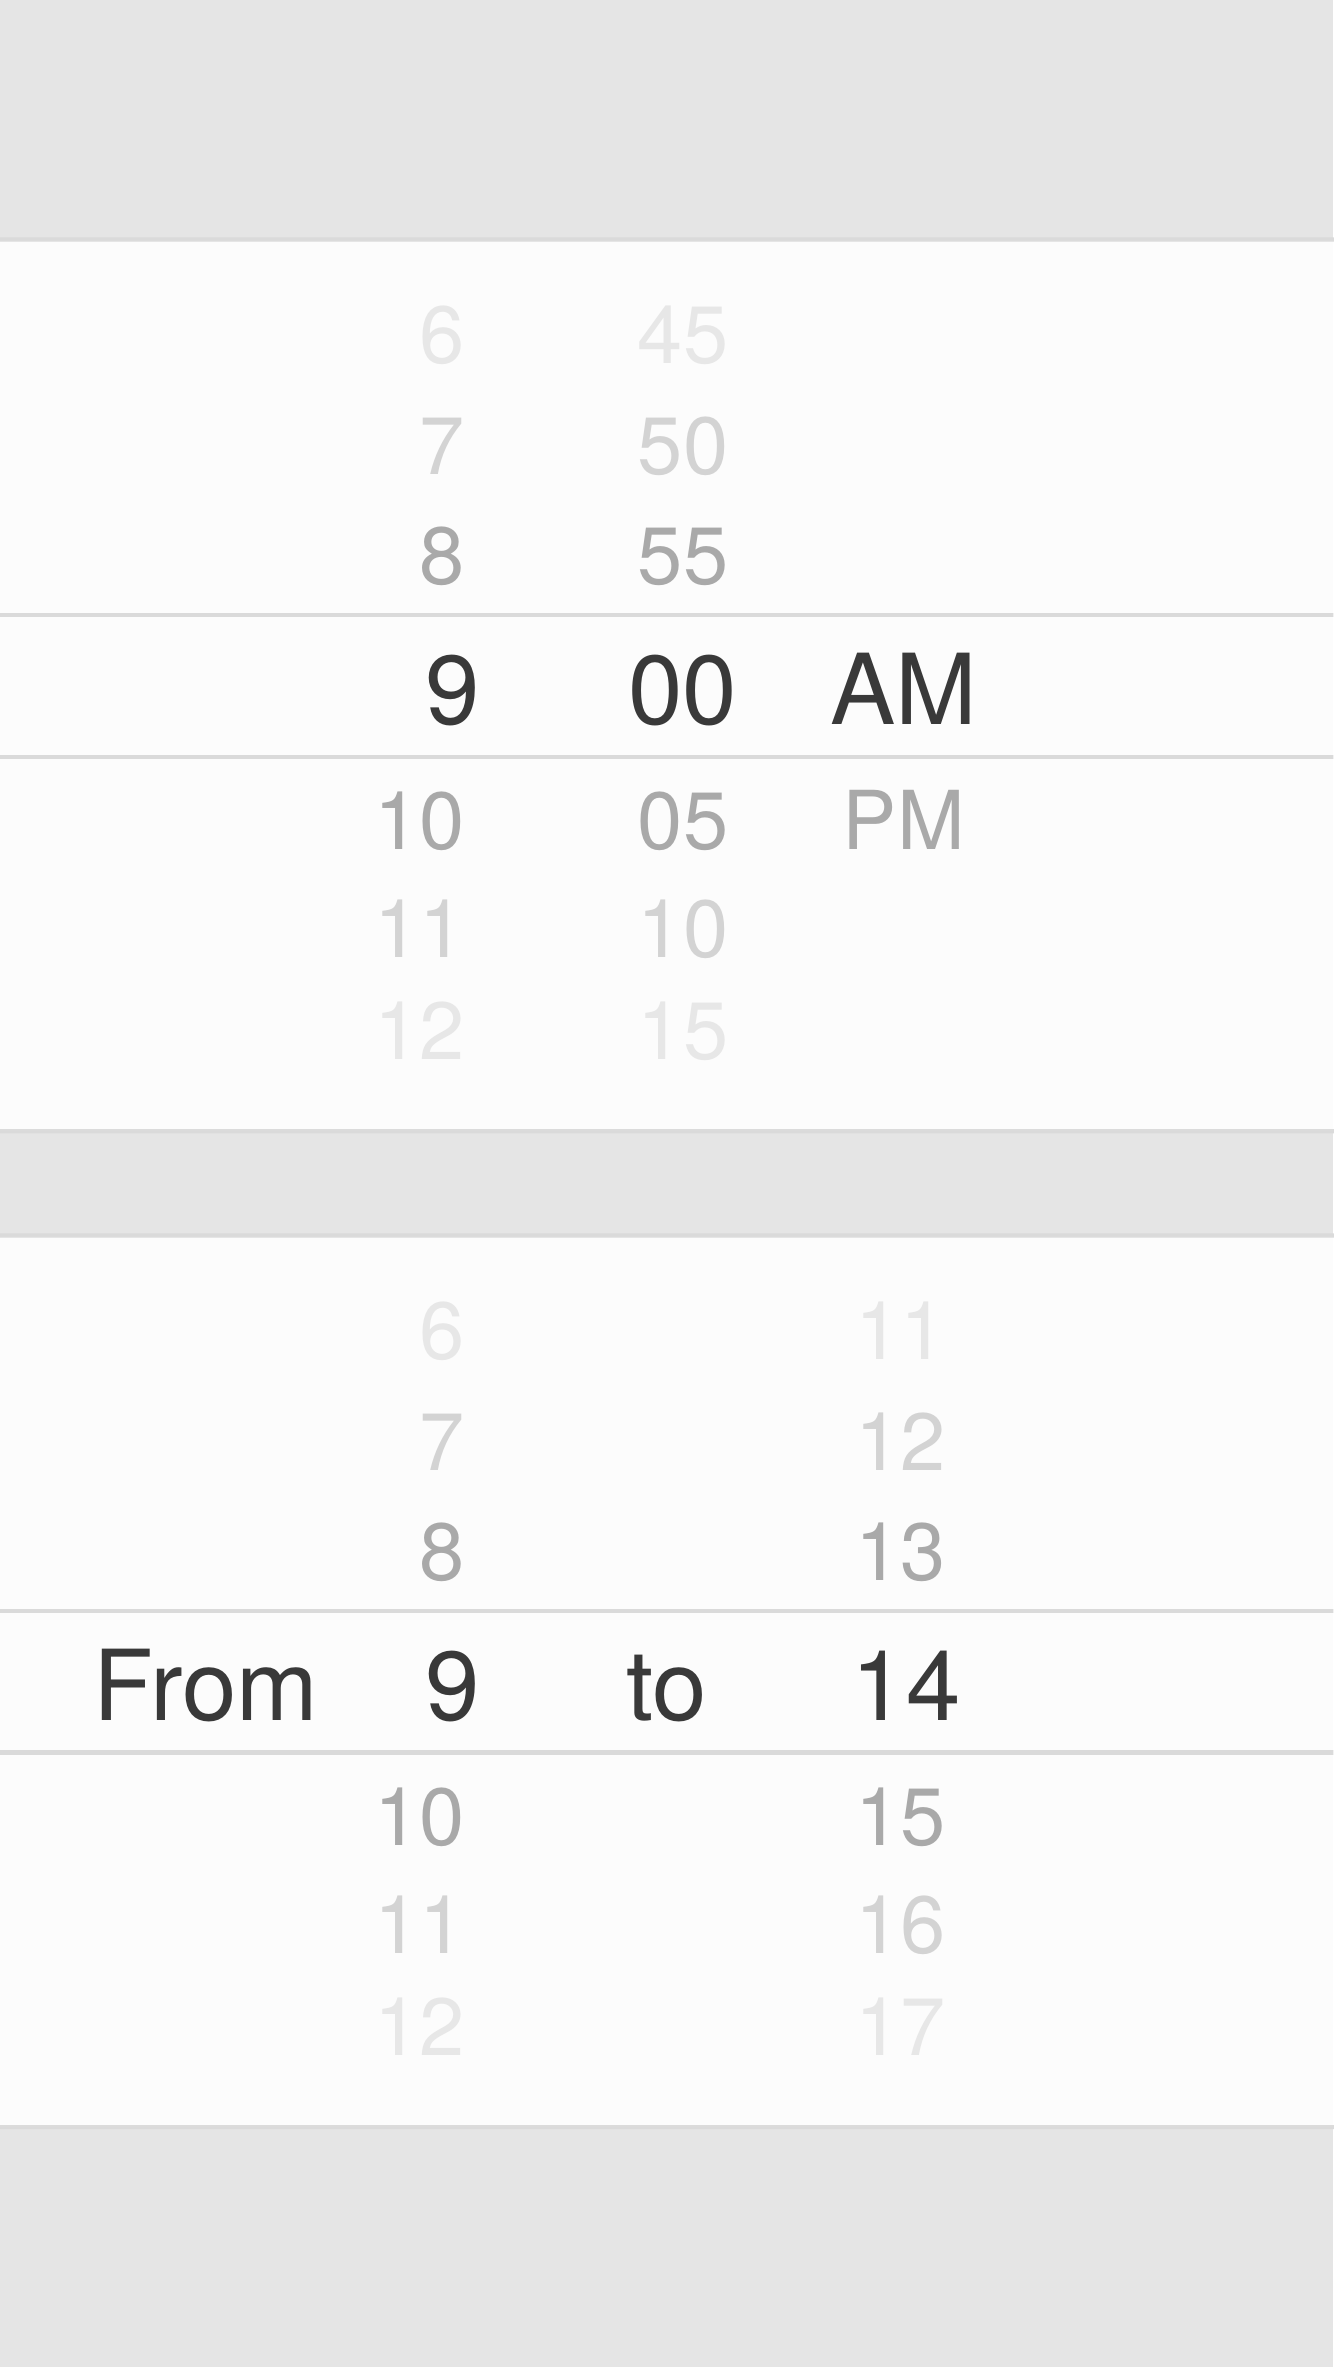

6
45
7
50
8
55

9
00
AM
10
05
PM
11
10
12
15

6
11
7
12
8
13

From
9
to
14
10
15
11
16
12
17